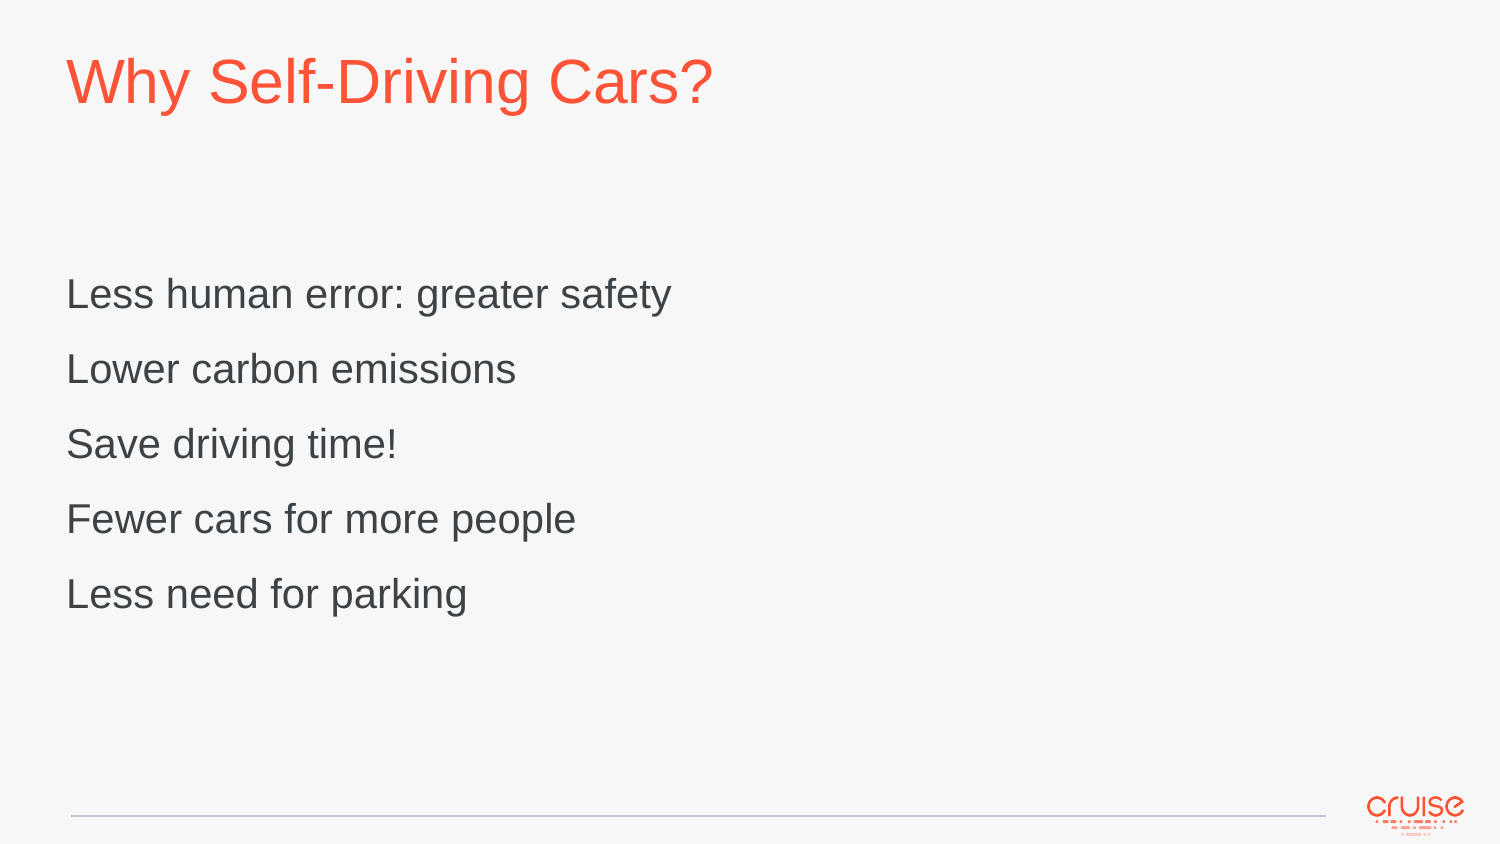

Why Self-Driving Cars?
Less human error: greater safety
Lower carbon emissions
Save driving time!
Fewer cars for more people
Less need for parking